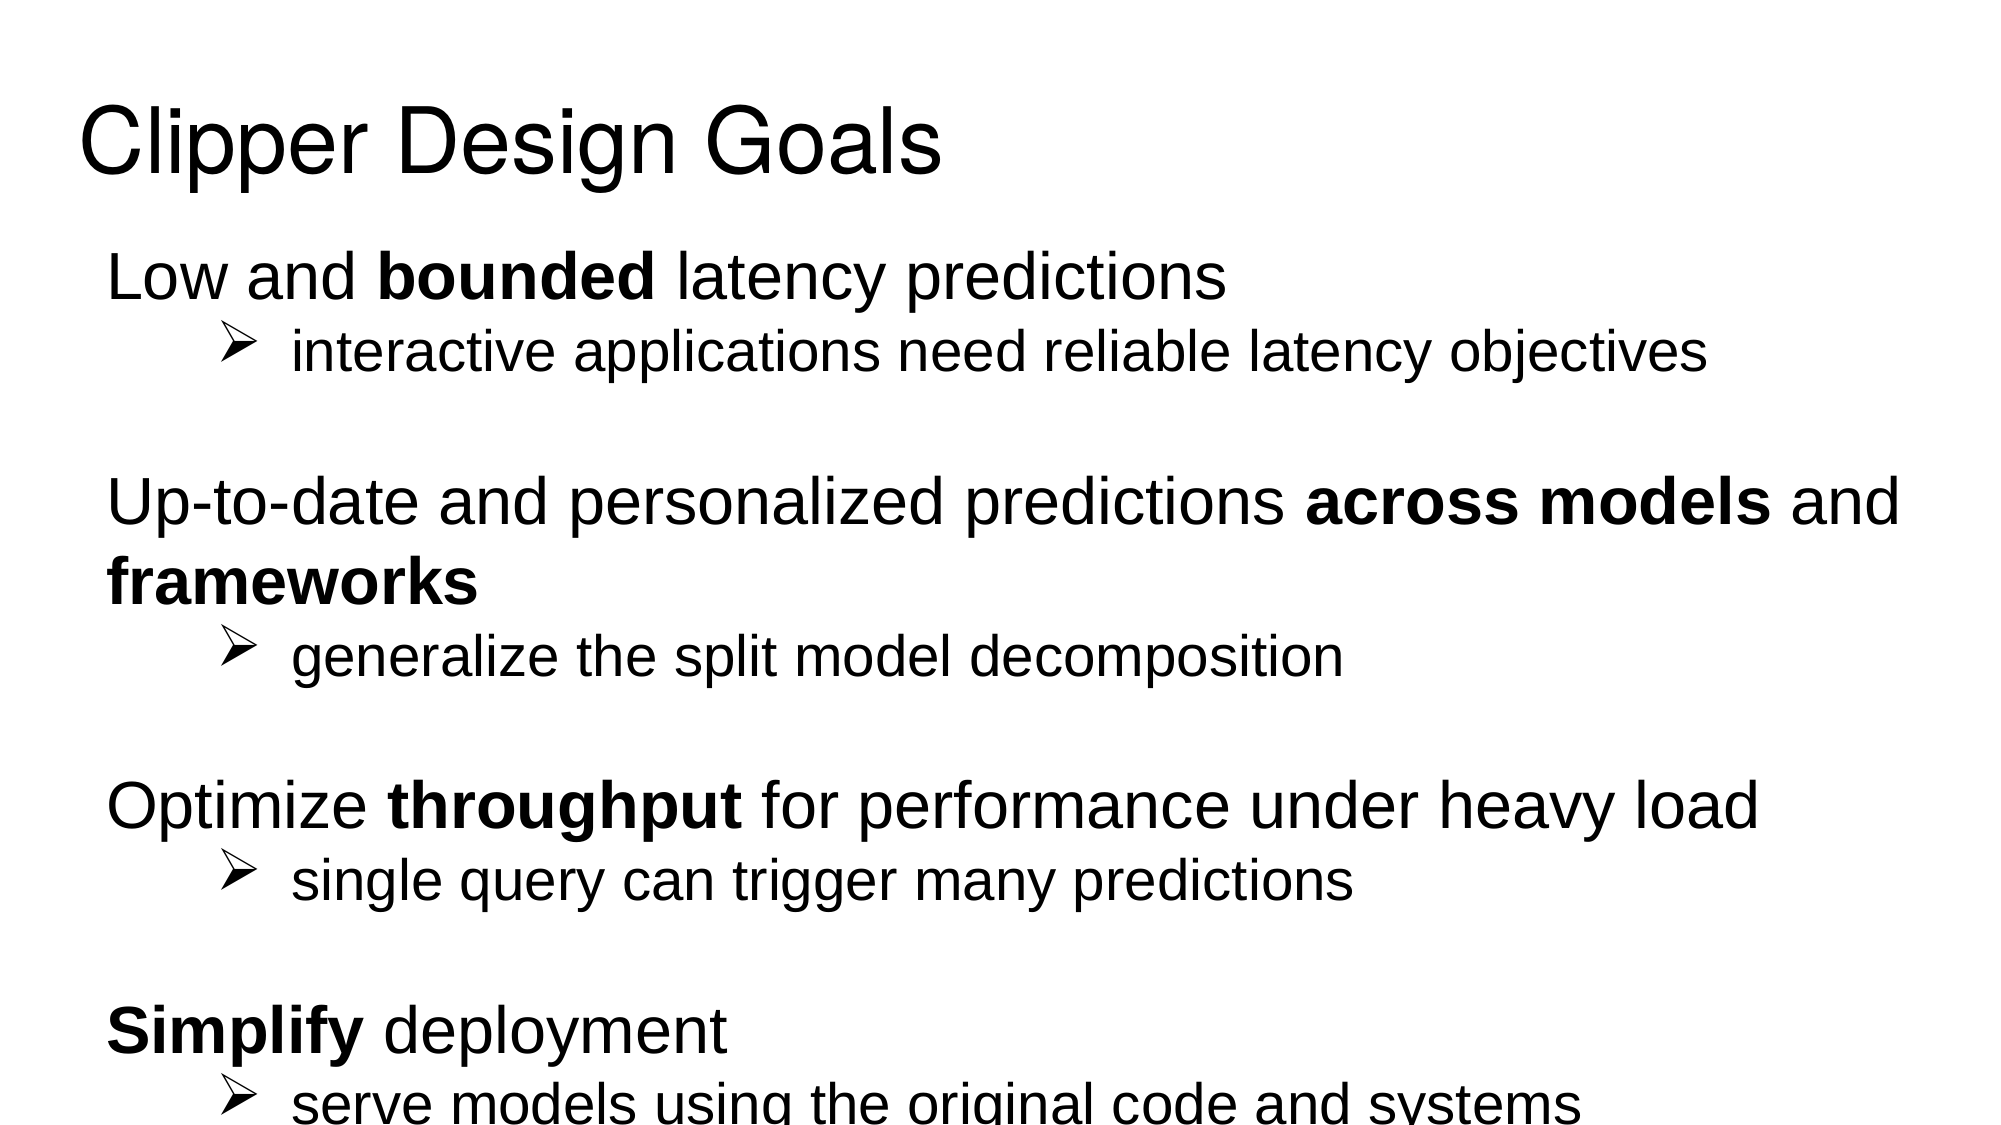

# Clipper Design Goals
Low and bounded latency predictions
interactive applications need reliable latency objectives

Up-to-date and personalized predictions across models and frameworks
generalize the split model decomposition

Optimize throughput for performance under heavy load
single query can trigger many predictions

Simplify deployment
serve models using the original code and systems